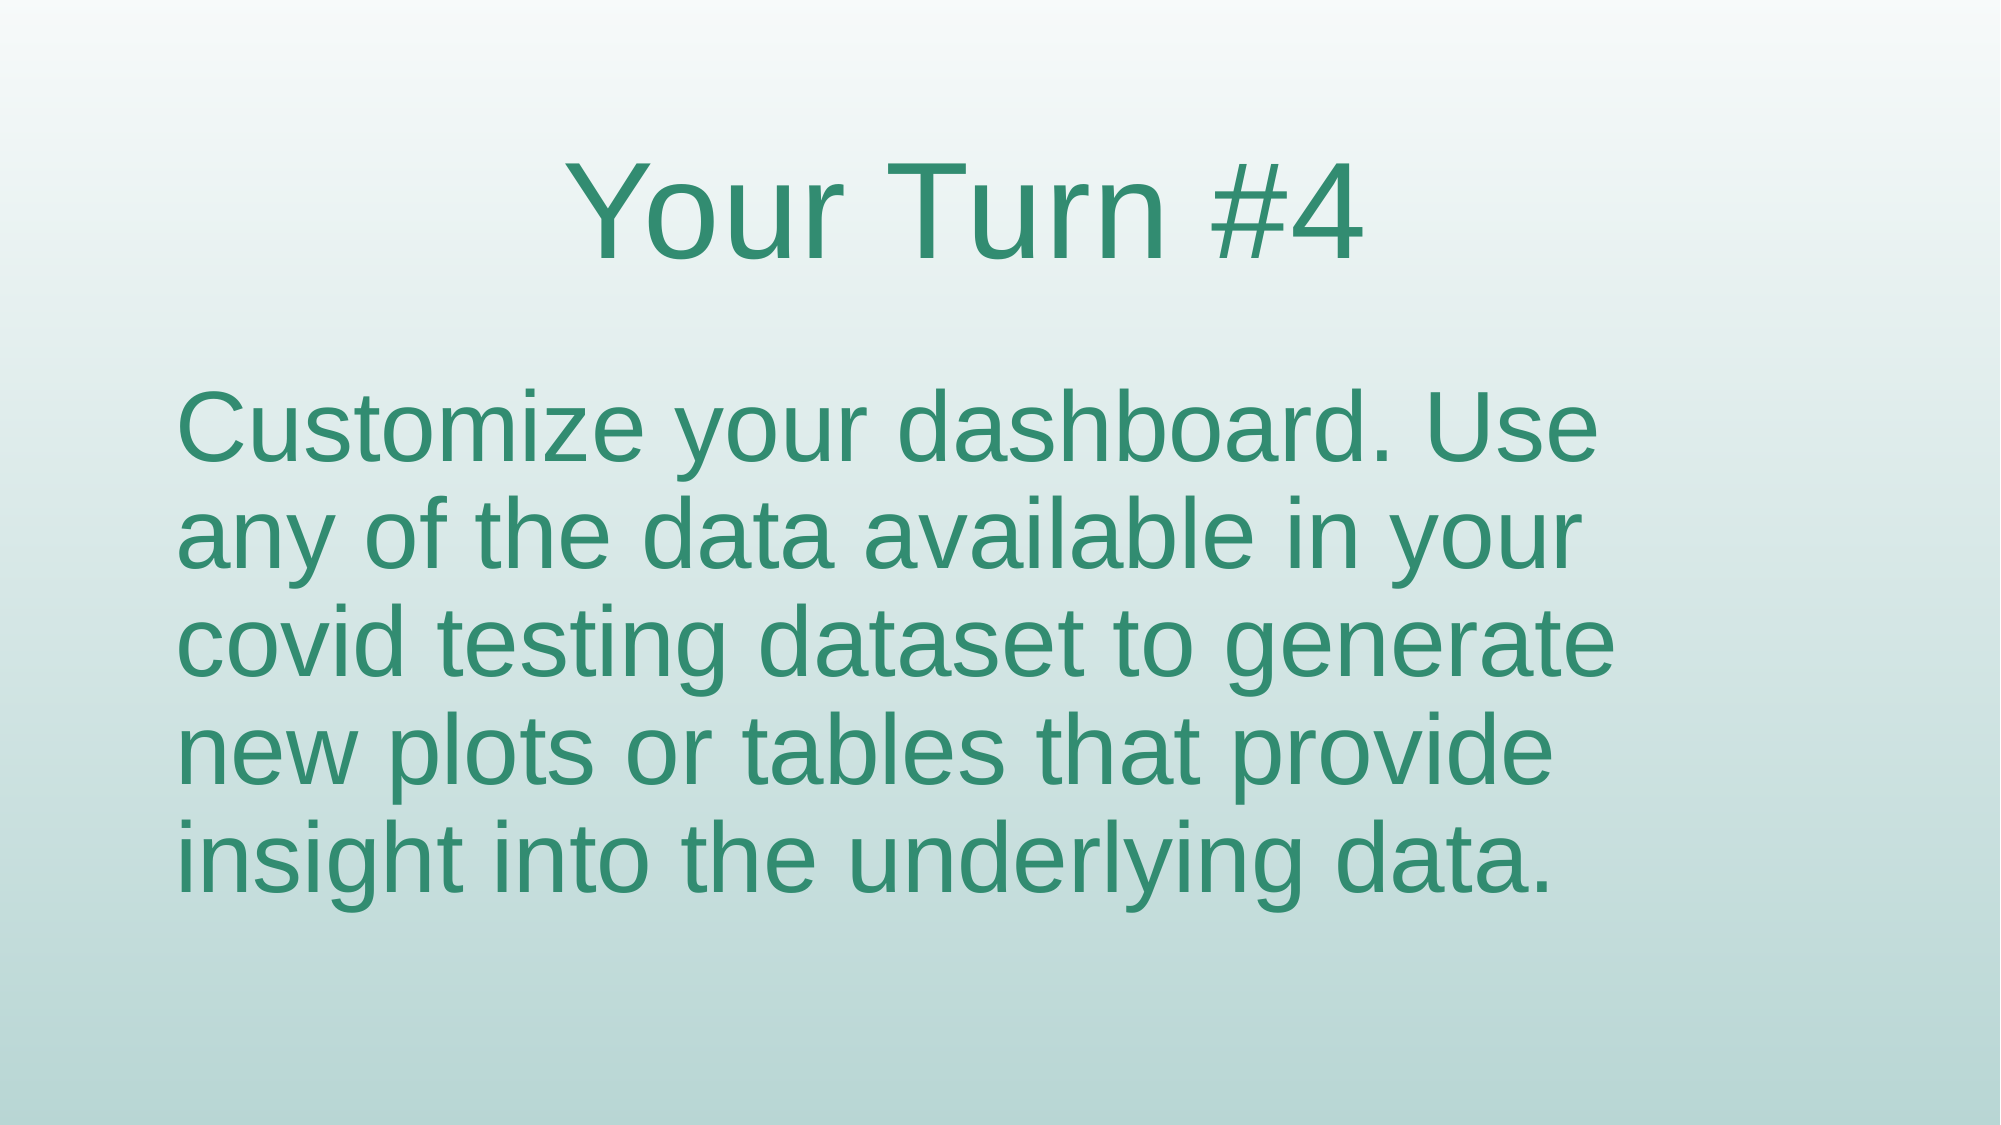

# Your Turn #4
Customize your dashboard. Use any of the data available in your covid testing dataset to generate new plots or tables that provide insight into the underlying data.